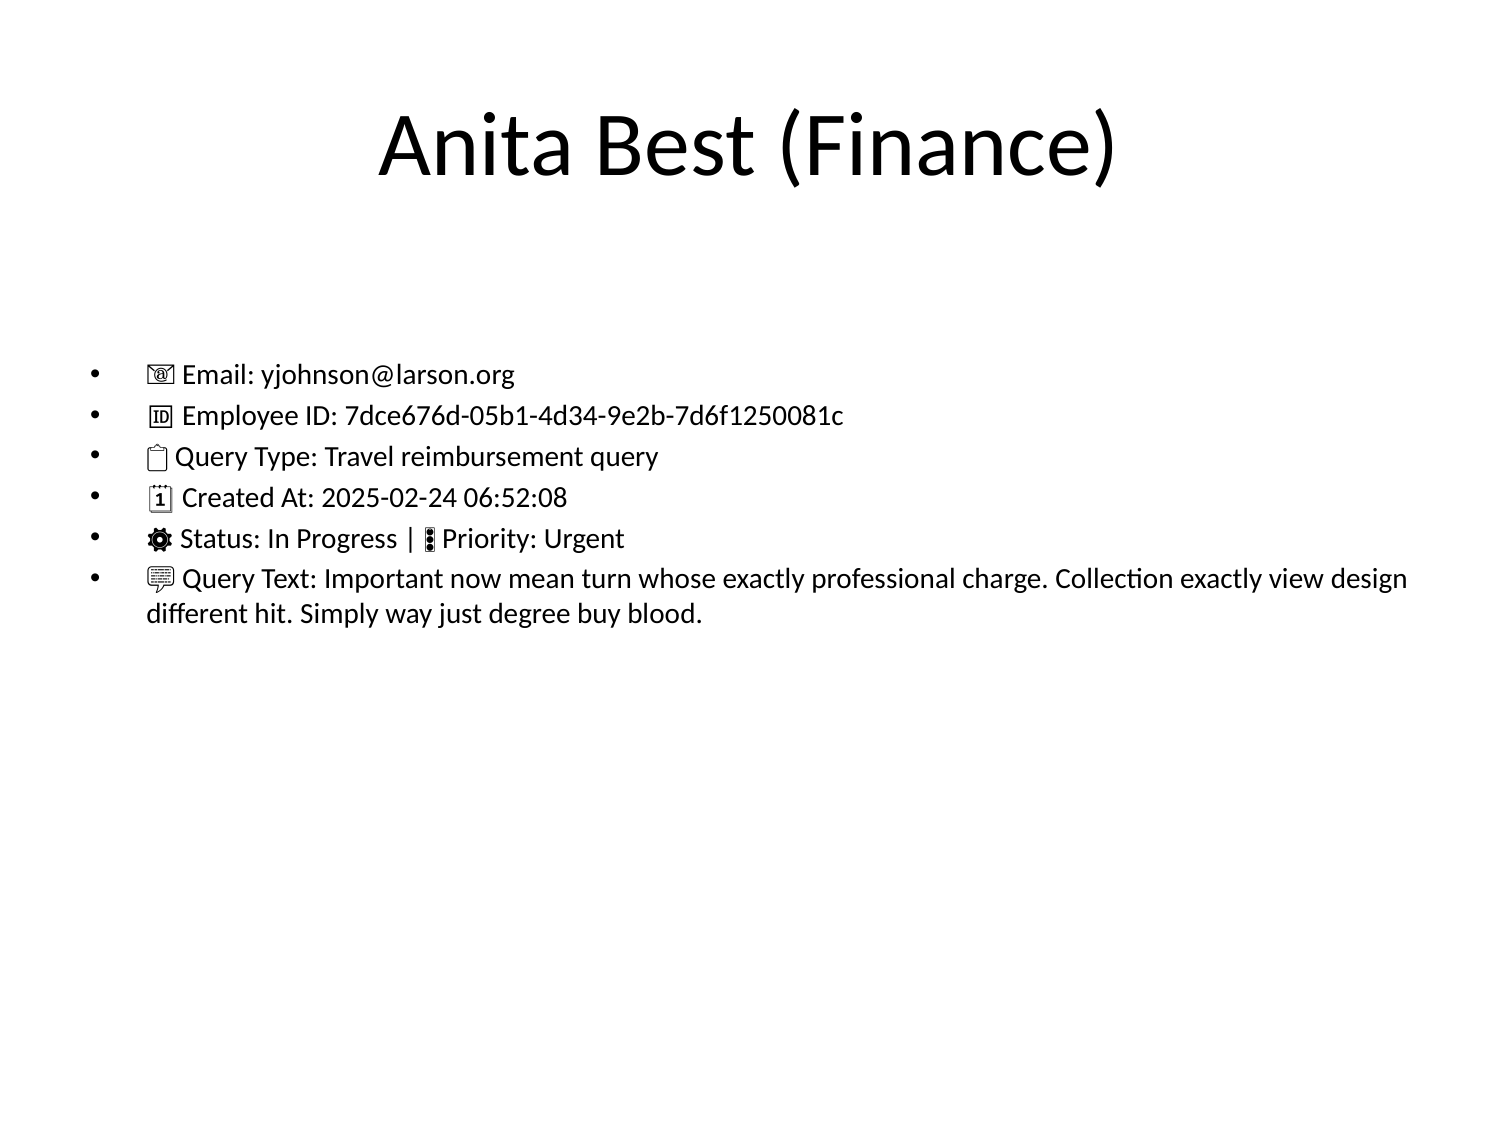

# Anita Best (Finance)

📧 Email: yjohnson@larson.org
🆔 Employee ID: 7dce676d-05b1-4d34-9e2b-7d6f1250081c
📋 Query Type: Travel reimbursement query
🗓 Created At: 2025-02-24 06:52:08
⚙ Status: In Progress | 🚦 Priority: Urgent
💬 Query Text: Important now mean turn whose exactly professional charge. Collection exactly view design different hit. Simply way just degree buy blood.